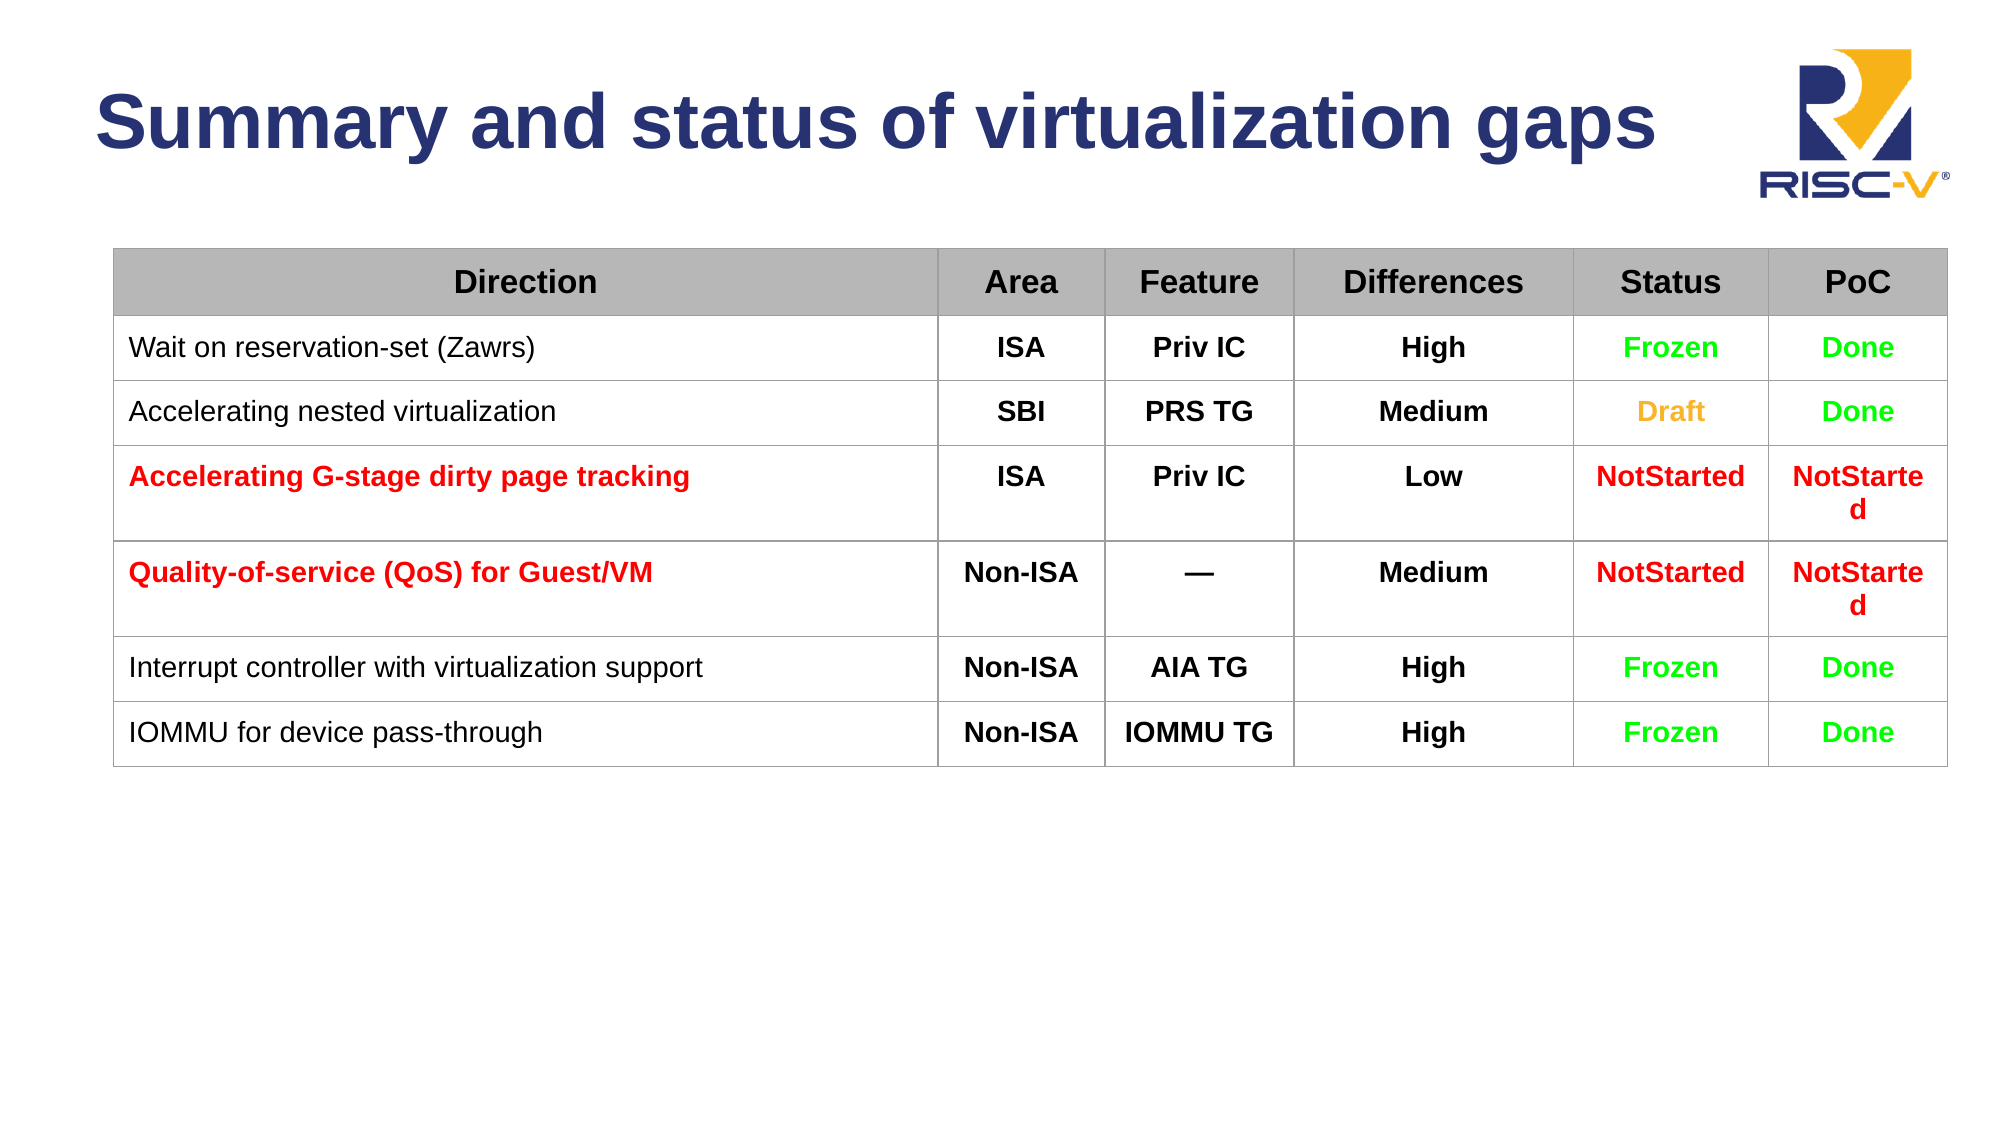

# Summary and status of virtualization gaps
| Direction | Area | Feature | Differences | Status | PoC |
| --- | --- | --- | --- | --- | --- |
| Wait on reservation-set (Zawrs) | ISA | Priv IC | High | Frozen | Done |
| Accelerating nested virtualization | SBI | PRS TG | Medium | Draft | Done |
| Accelerating G-stage dirty page tracking | ISA | Priv IC | Low | NotStarted | NotStarted |
| Quality-of-service (QoS) for Guest/VM | Non-ISA | — | Medium | NotStarted | NotStarted |
| Interrupt controller with virtualization support | Non-ISA | AIA TG | High | Frozen | Done |
| IOMMU for device pass-through | Non-ISA | IOMMU TG | High | Frozen | Done |
9